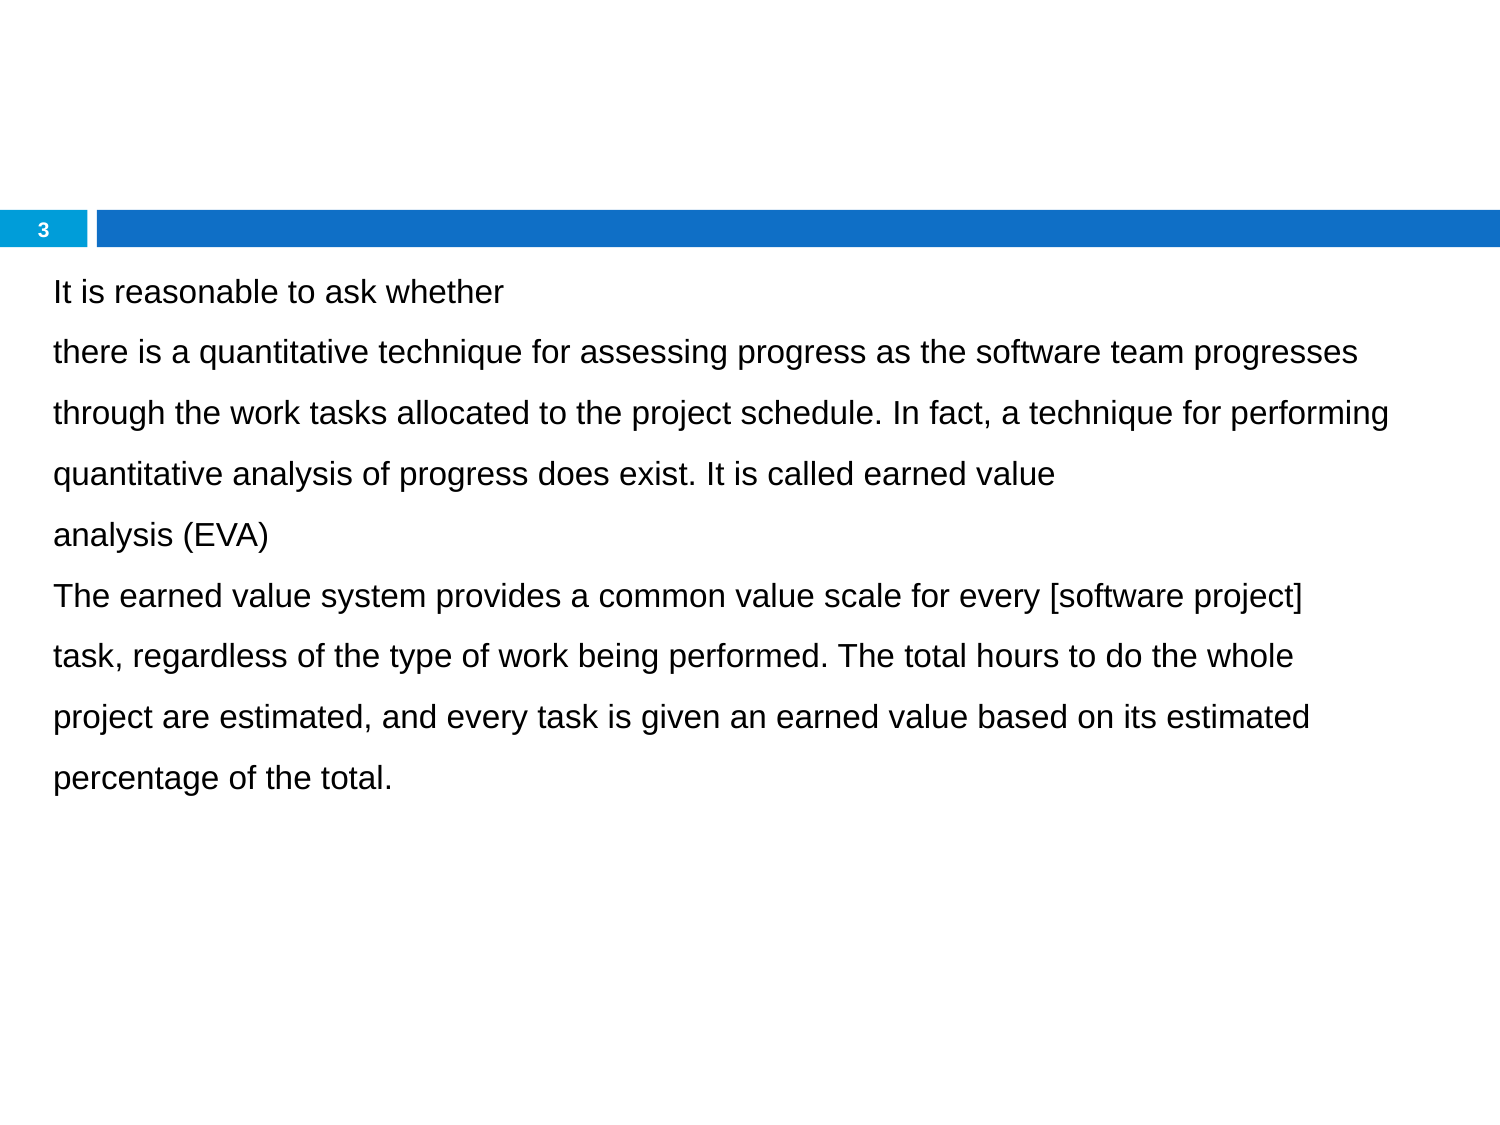

#
3
It is reasonable to ask whether
there is a quantitative technique for assessing progress as the software team progresses
through the work tasks allocated to the project schedule. In fact, a technique for performing
quantitative analysis of progress does exist. It is called earned value
analysis (EVA)
The earned value system provides a common value scale for every [software project]
task, regardless of the type of work being performed. The total hours to do the whole
project are estimated, and every task is given an earned value based on its estimated
percentage of the total.